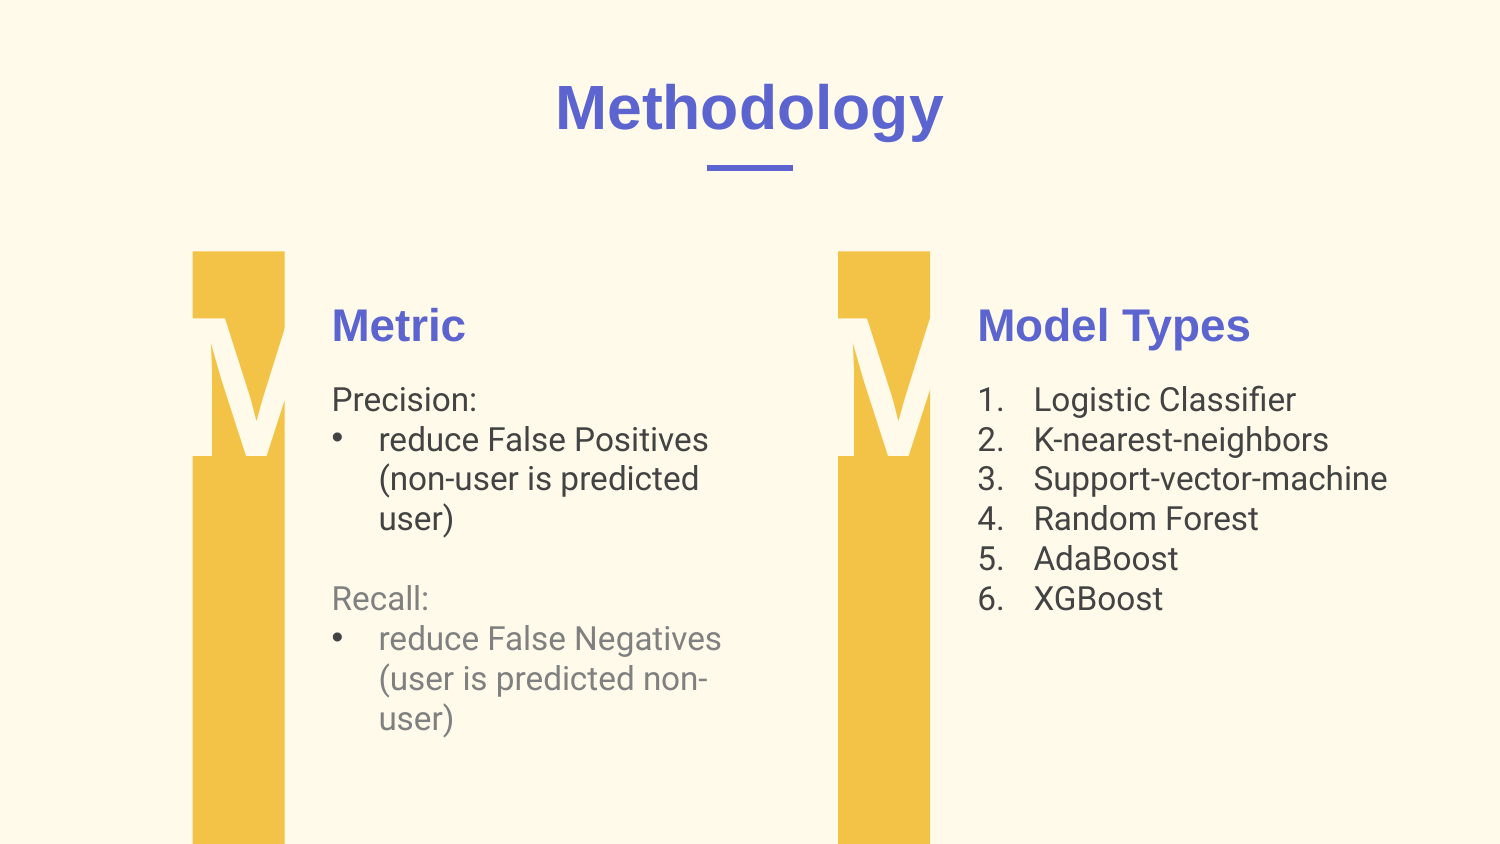

Methodology
# Metric
Model Types
M

M

Precision:
reduce False Positives
(non-user is predicted user)

Recall:
reduce False Negatives
(user is predicted non-user)

Logistic Classifier
K-nearest-neighbors
Support-vector-machine
Random Forest
AdaBoost
XGBoost